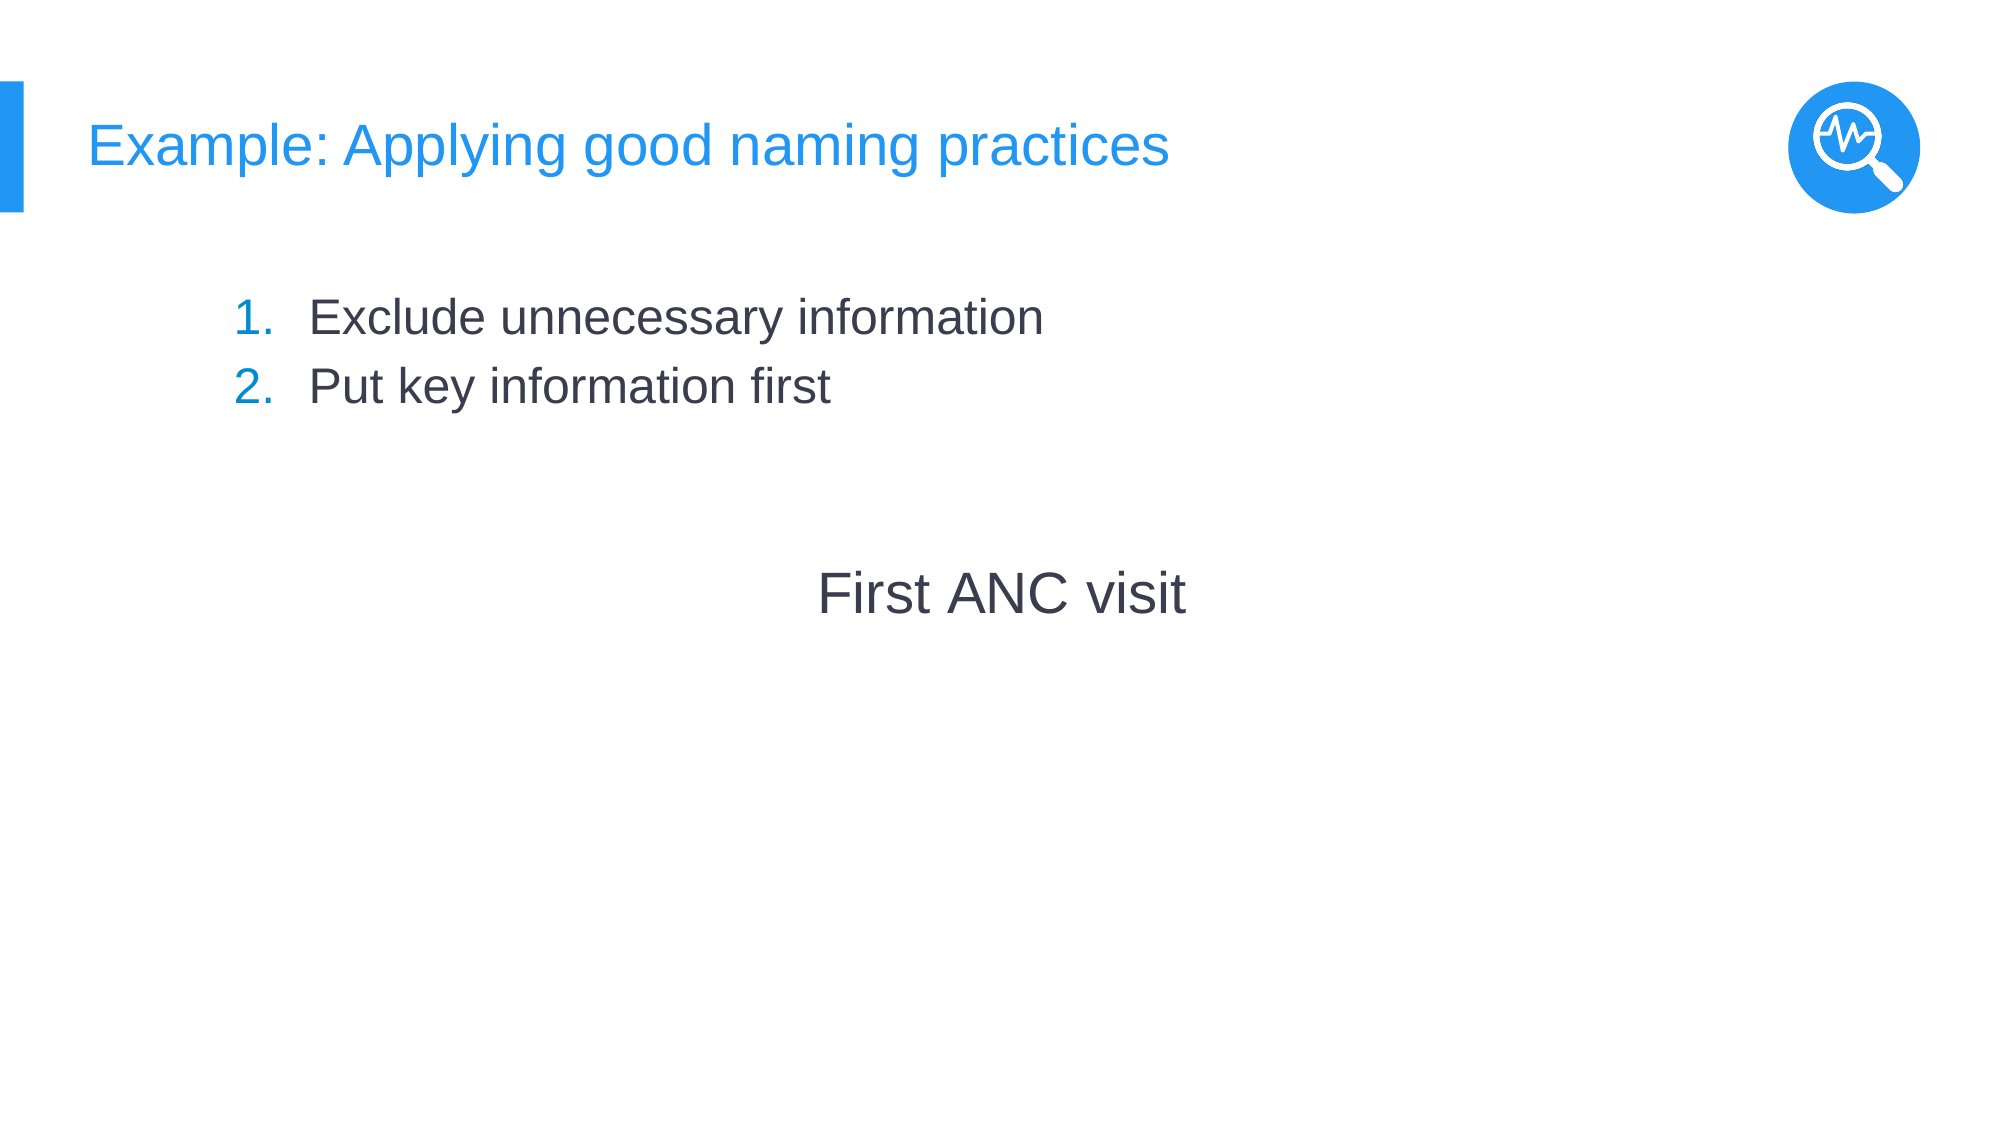

# Example: Applying good naming practices
Exclude unnecessary information
Put key information first
First ANC visit